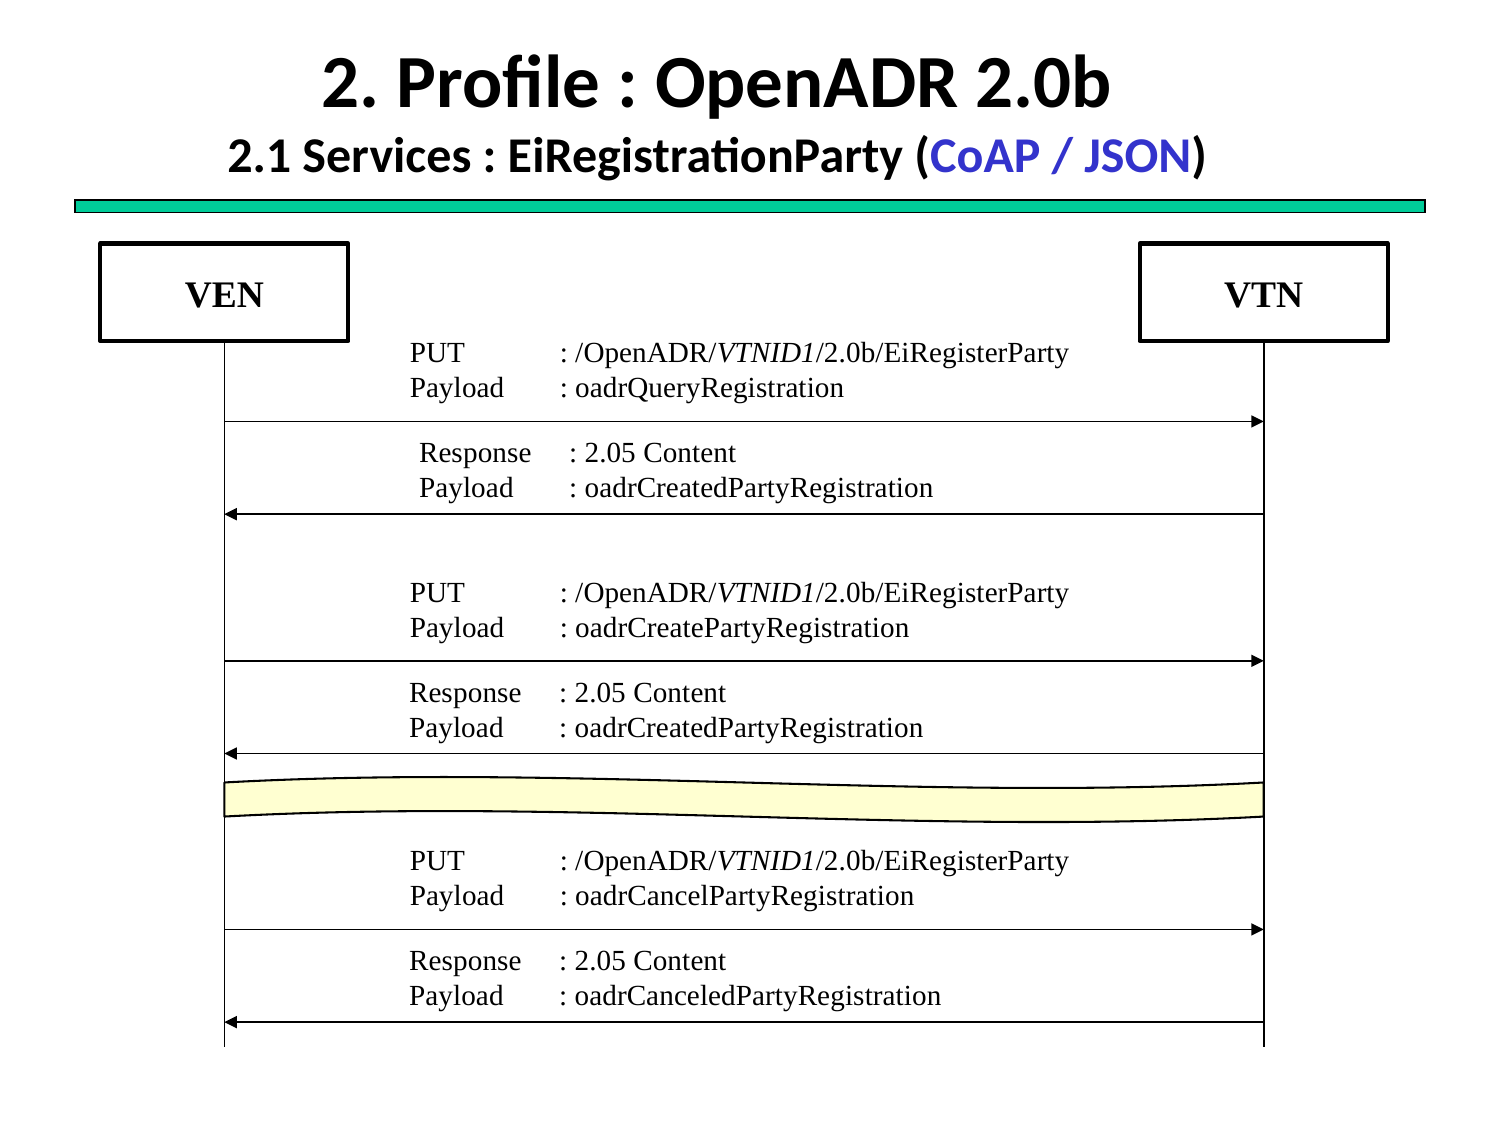

# 2. Profile : OpenADR 2.0b 2.1 Services : EiRegistrationParty (CoAP / JSON)
VEN
VTN
PUT 	: /OpenADR/VTNID1/2.0b/EiRegisterParty
Payload 	: oadrQueryRegistration
Response	: 2.05 Content
Payload	: oadrCreatedPartyRegistration

PUT 	: /OpenADR/VTNID1/2.0b/EiRegisterParty
Payload 	: oadrCreatePartyRegistration
Response	: 2.05 Content
Payload	: oadrCreatedPartyRegistration

PUT	: /OpenADR/VTNID1/2.0b/EiRegisterParty
Payload 	: oadrCancelPartyRegistration
Response	: 2.05 Content
Payload	: oadrCanceledPartyRegistration